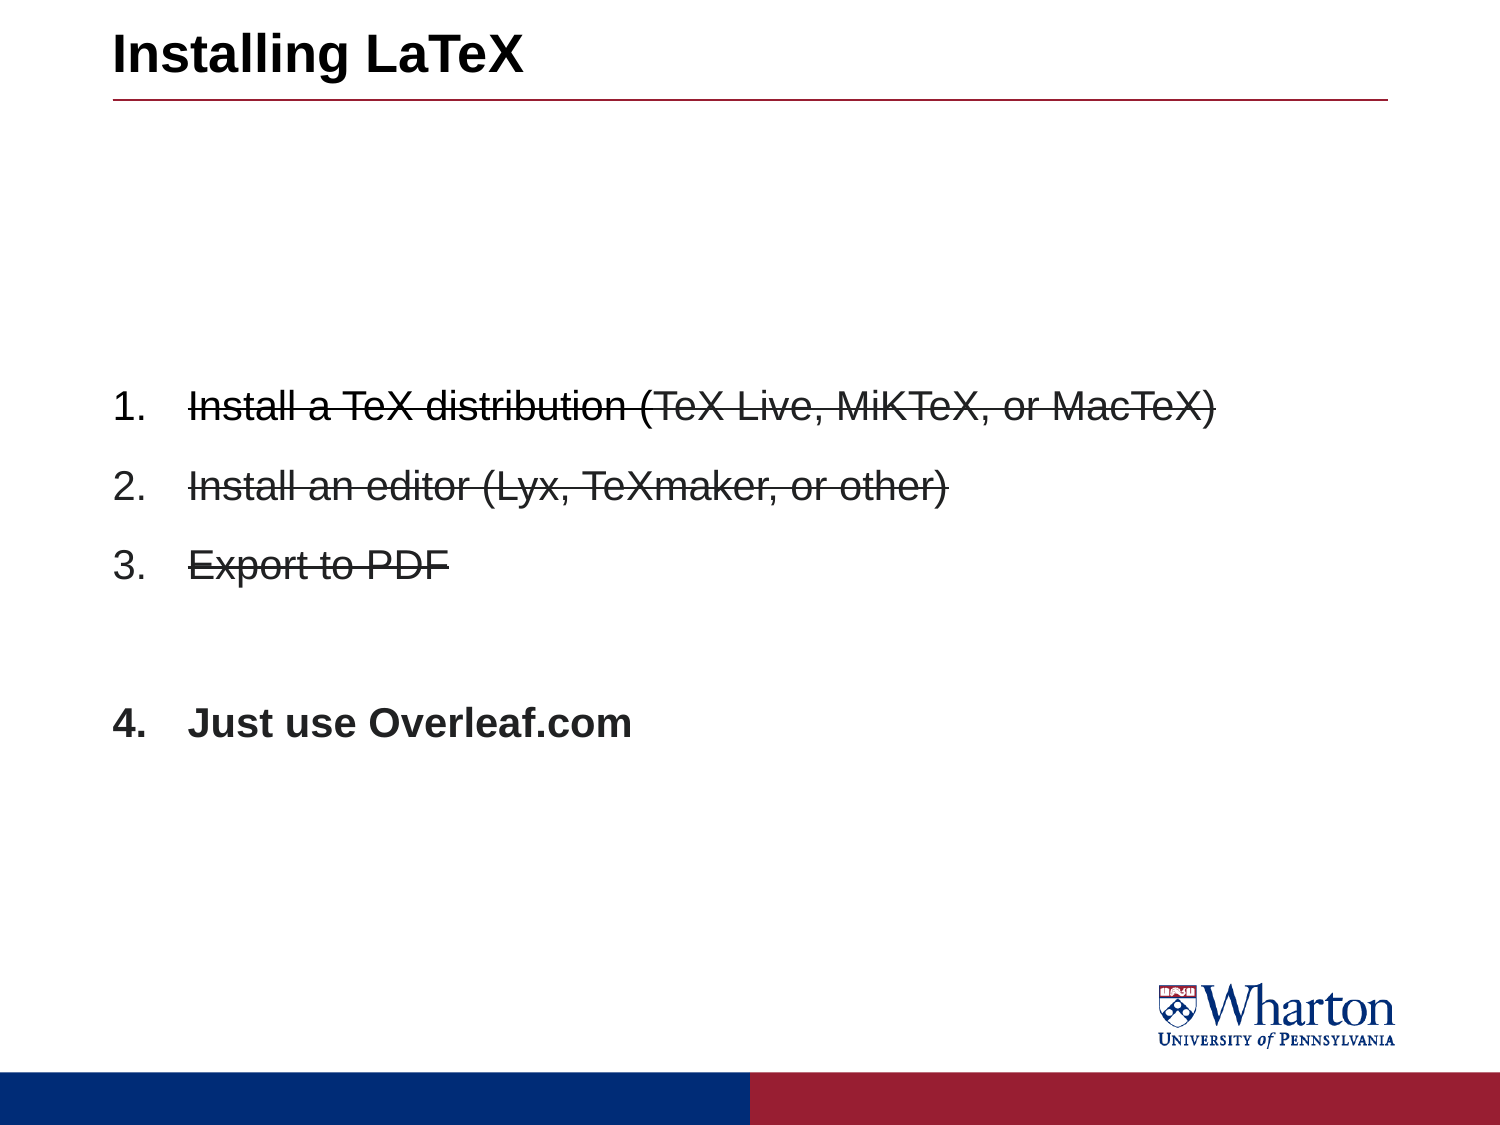

# Installing LaTeX

Install a TeX distribution (TeX Live, MiKTeX, or MacTeX)
Install an editor (Lyx, TeXmaker, or other)
Export to PDF

Just use Overleaf.com